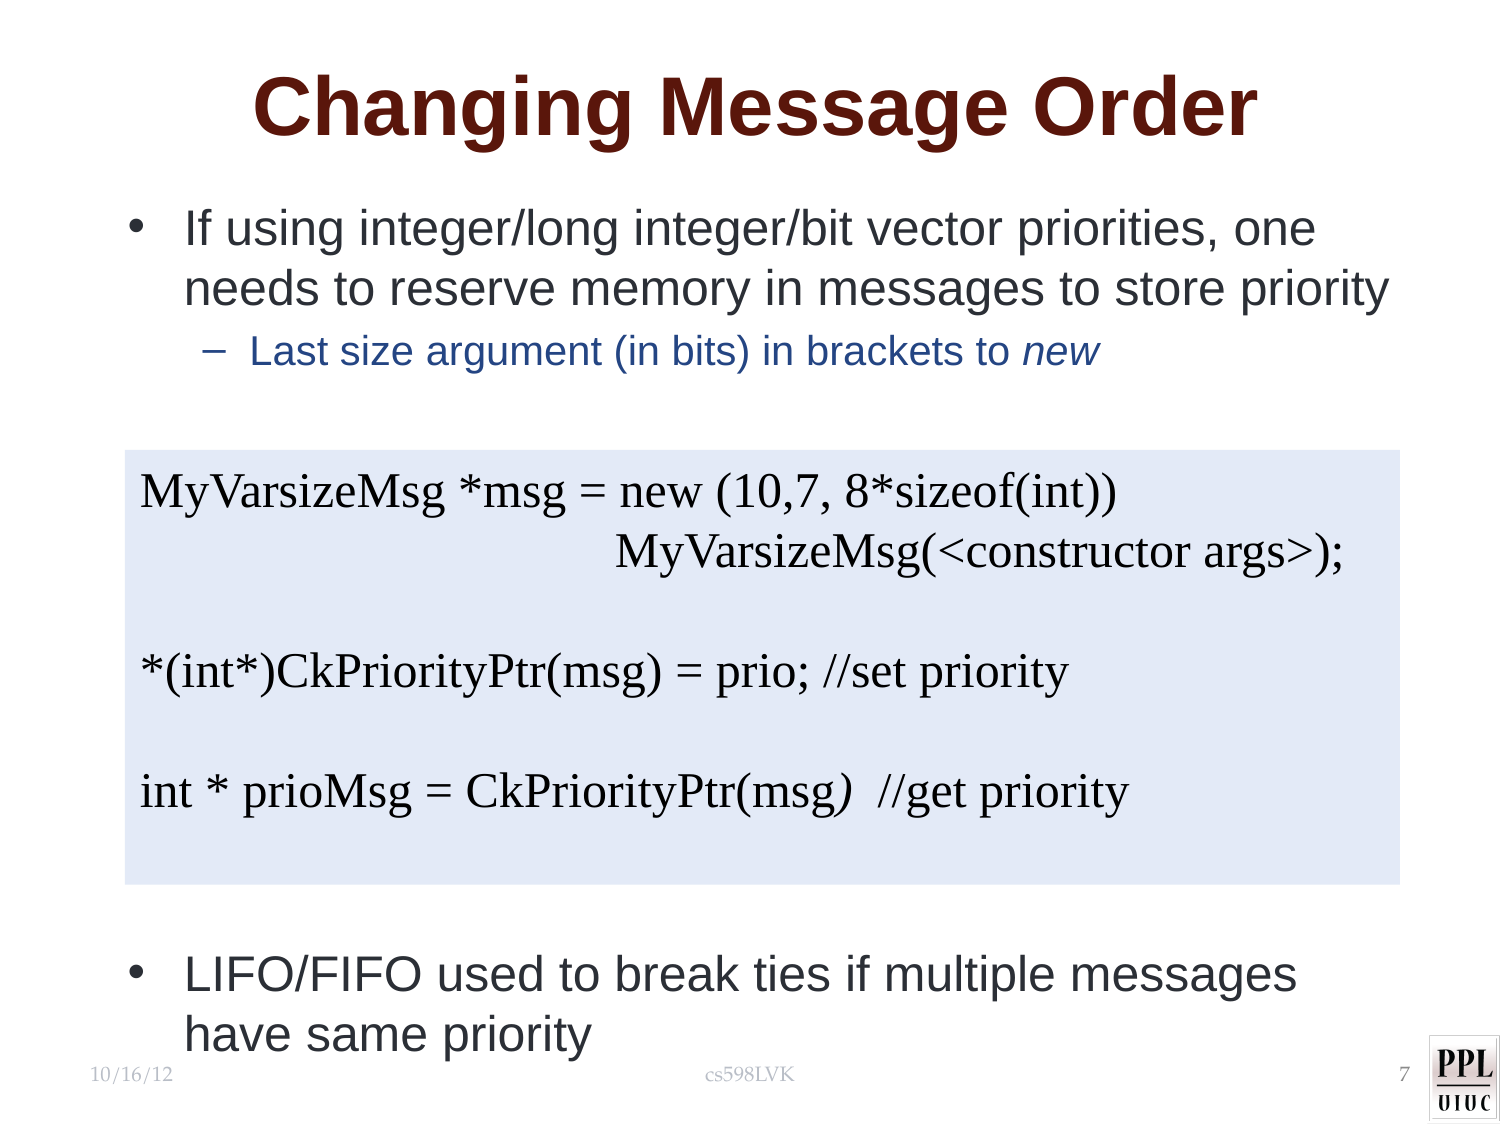

# Changing Message Order
If using integer/long integer/bit vector priorities, one needs to reserve memory in messages to store priority
Last size argument (in bits) in brackets to new

LIFO/FIFO used to break ties if multiple messages have same priority
MyVarsizeMsg *msg = new (10,7, 8*sizeof(int))
                                      MyVarsizeMsg(<constructor args>);

*(int*)CkPriorityPtr(msg) = prio; //set priority

int * prioMsg = CkPriorityPtr(msg)  //get priority

10/16/12
cs598LVK
7